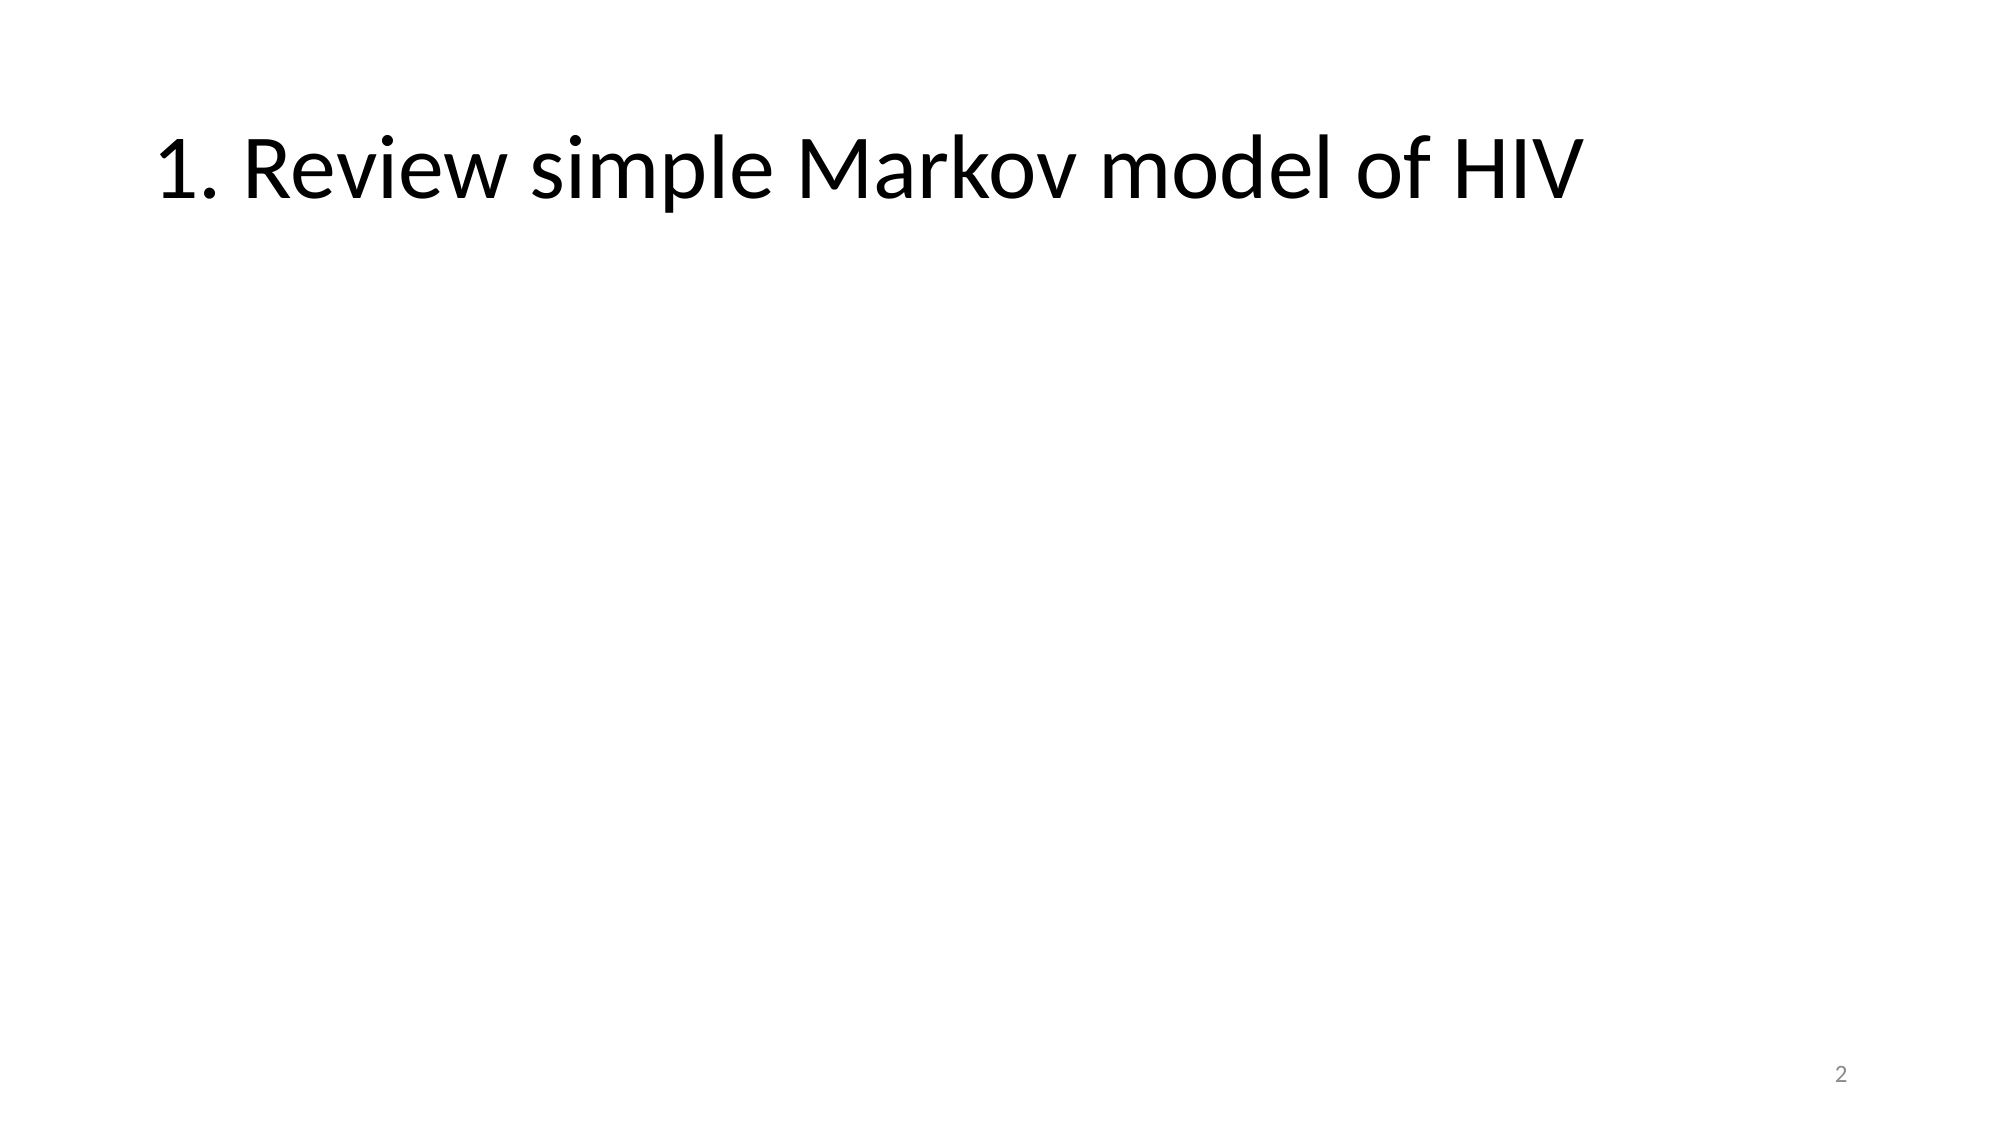

# 1. Review simple Markov model of HIV

2